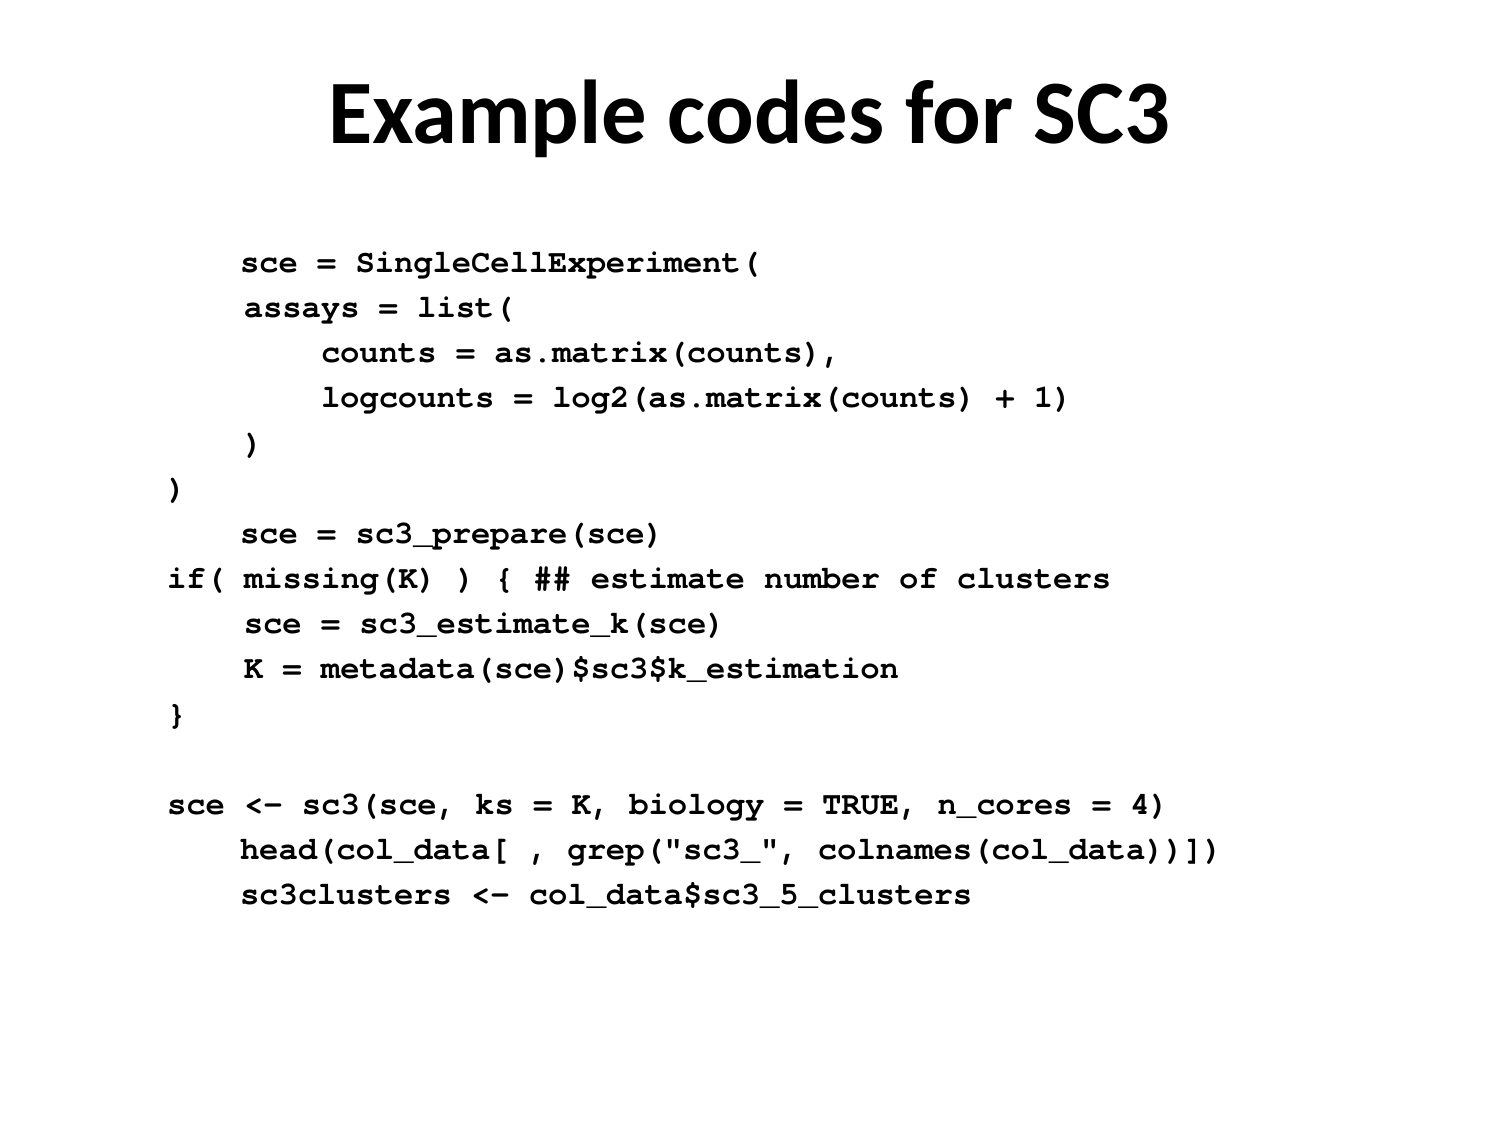

# Example codes for SC3
	sce = SingleCellExperiment(
        assays = list(
            counts = as.matrix(counts),
            logcounts = log2(as.matrix(counts) + 1)
        )
    )
	sce = sc3_prepare(sce)
    if( missing(K) ) { ## estimate number of clusters
        sce = sc3_estimate_k(sce)
        K = metadata(sce)$sc3$k_estimation
    }

    sce <- sc3(sce, ks = K, biology = TRUE, n_cores = 4)
	head(col_data[ , grep("sc3_", colnames(col_data))])
	sc3clusters <- col_data$sc3_5_clusters